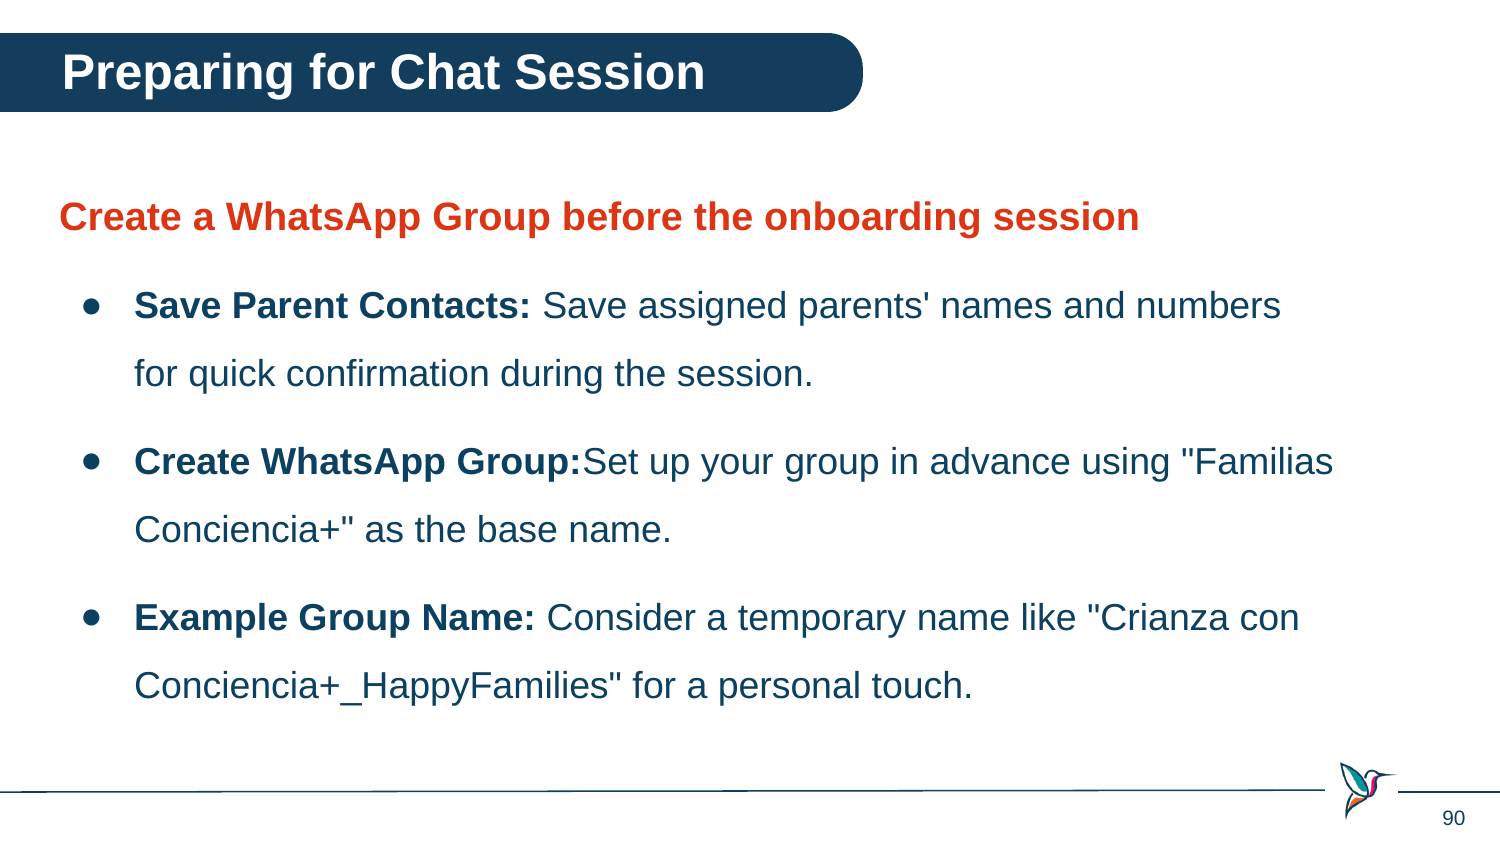

Preparing for Chat Session
Create a WhatsApp Group before the onboarding session
Save Parent Contacts: Save assigned parents' names and numbers for quick confirmation during the session.
Create WhatsApp Group:Set up your group in advance using "Familias Conciencia+" as the base name.
Example Group Name: Consider a temporary name like "Crianza con Conciencia+_HappyFamilies" for a personal touch.